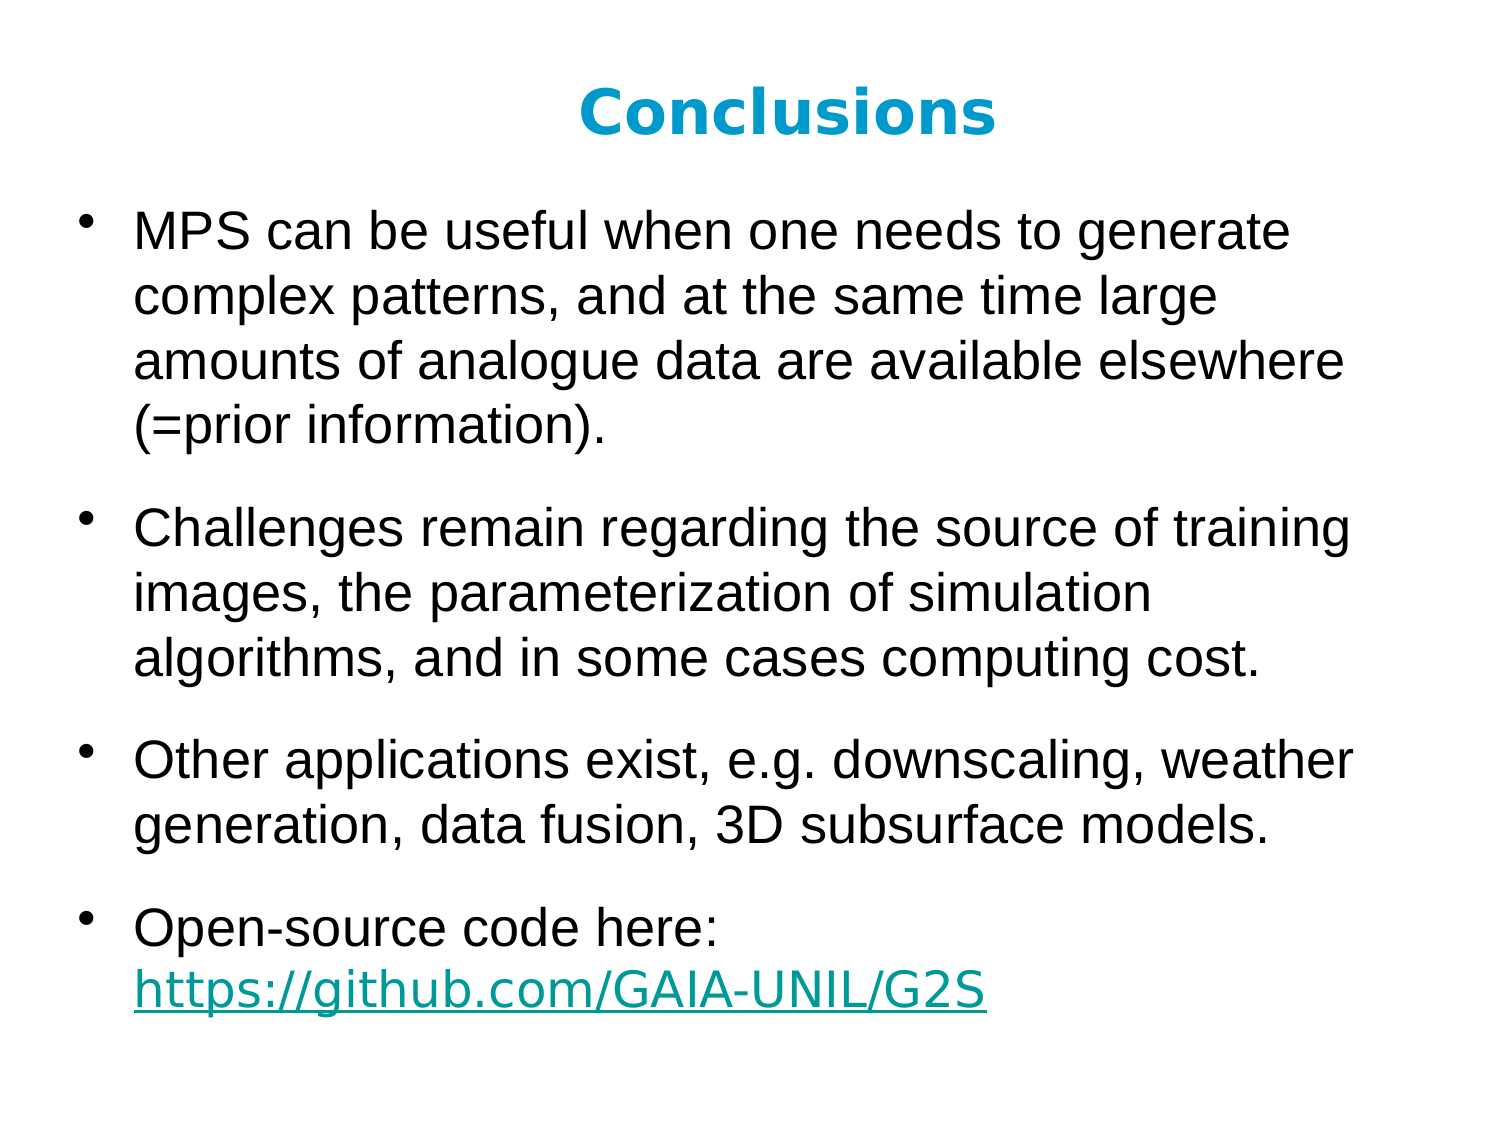

Conclusions
MPS can be useful when one needs to generate complex patterns, and at the same time large amounts of analogue data are available elsewhere (=prior information).
Challenges remain regarding the source of training images, the parameterization of simulation algorithms, and in some cases computing cost.
Other applications exist, e.g. downscaling, weather generation, data fusion, 3D subsurface models.
Open-source code here:
https://github.com/GAIA-UNIL/G2S